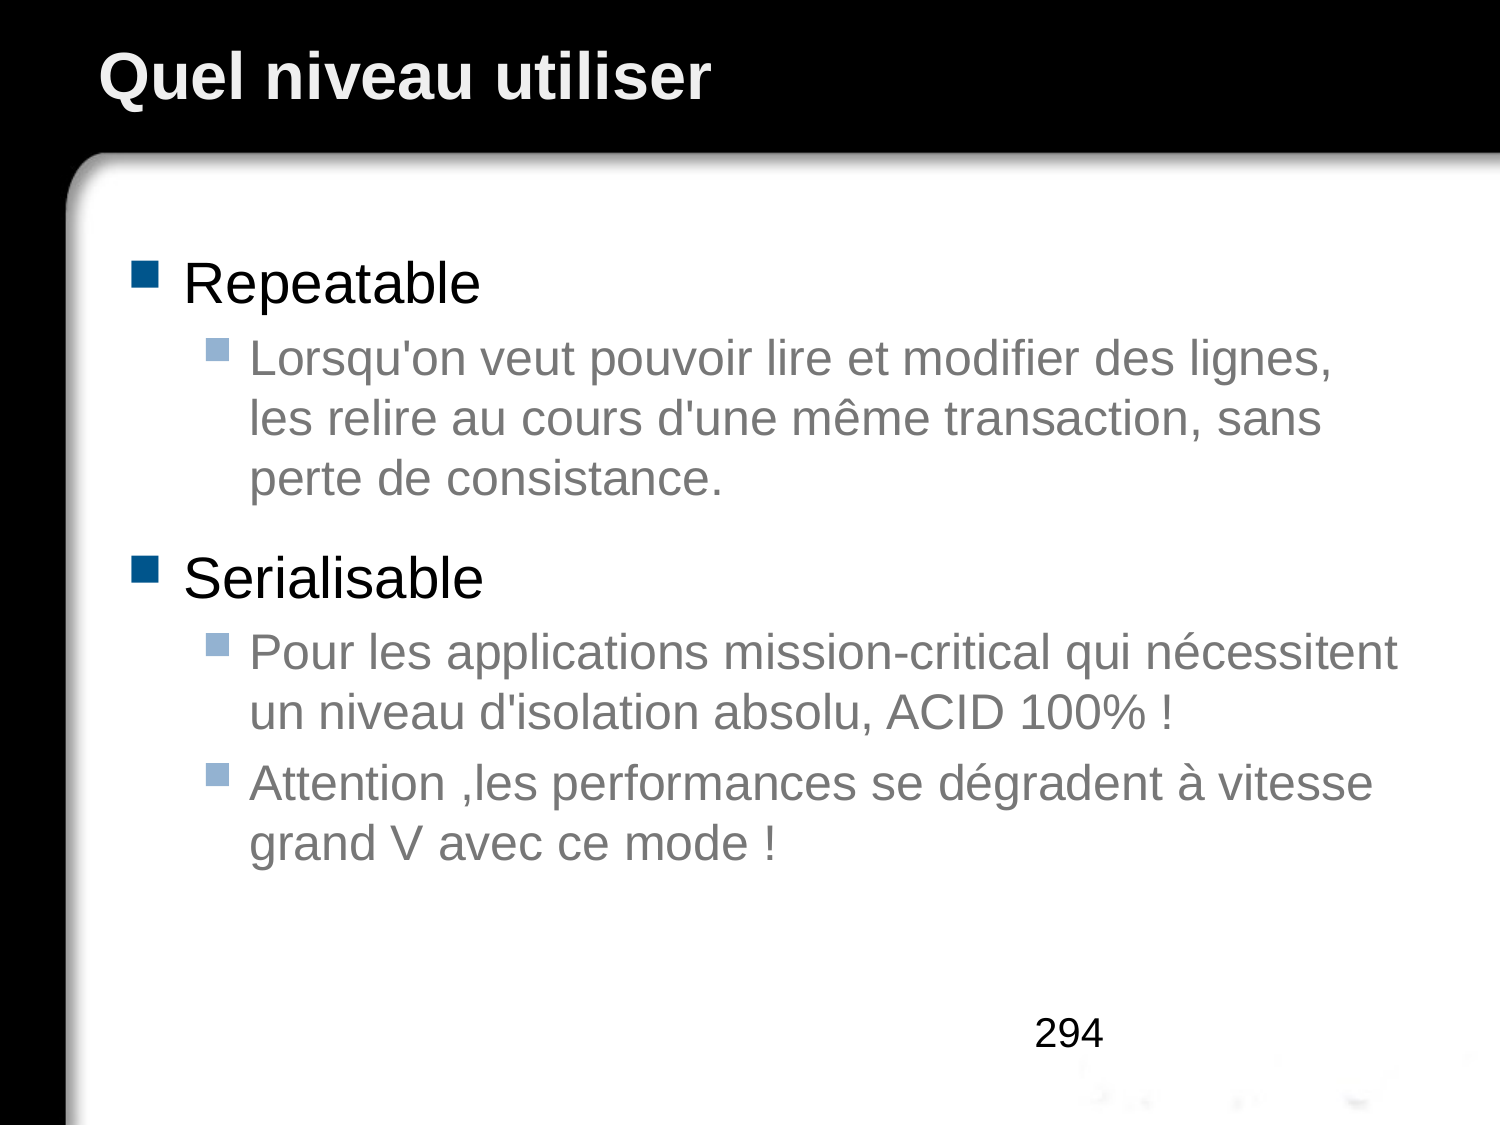

# Quel niveau utiliser
Repeatable
Lorsqu'on veut pouvoir lire et modifier des lignes, les relire au cours d'une même transaction, sans perte de consistance.
Serialisable
Pour les applications mission-critical qui nécessitent un niveau d'isolation absolu, ACID 100% !
Attention ,les performances se dégradent à vitesse grand V avec ce mode !